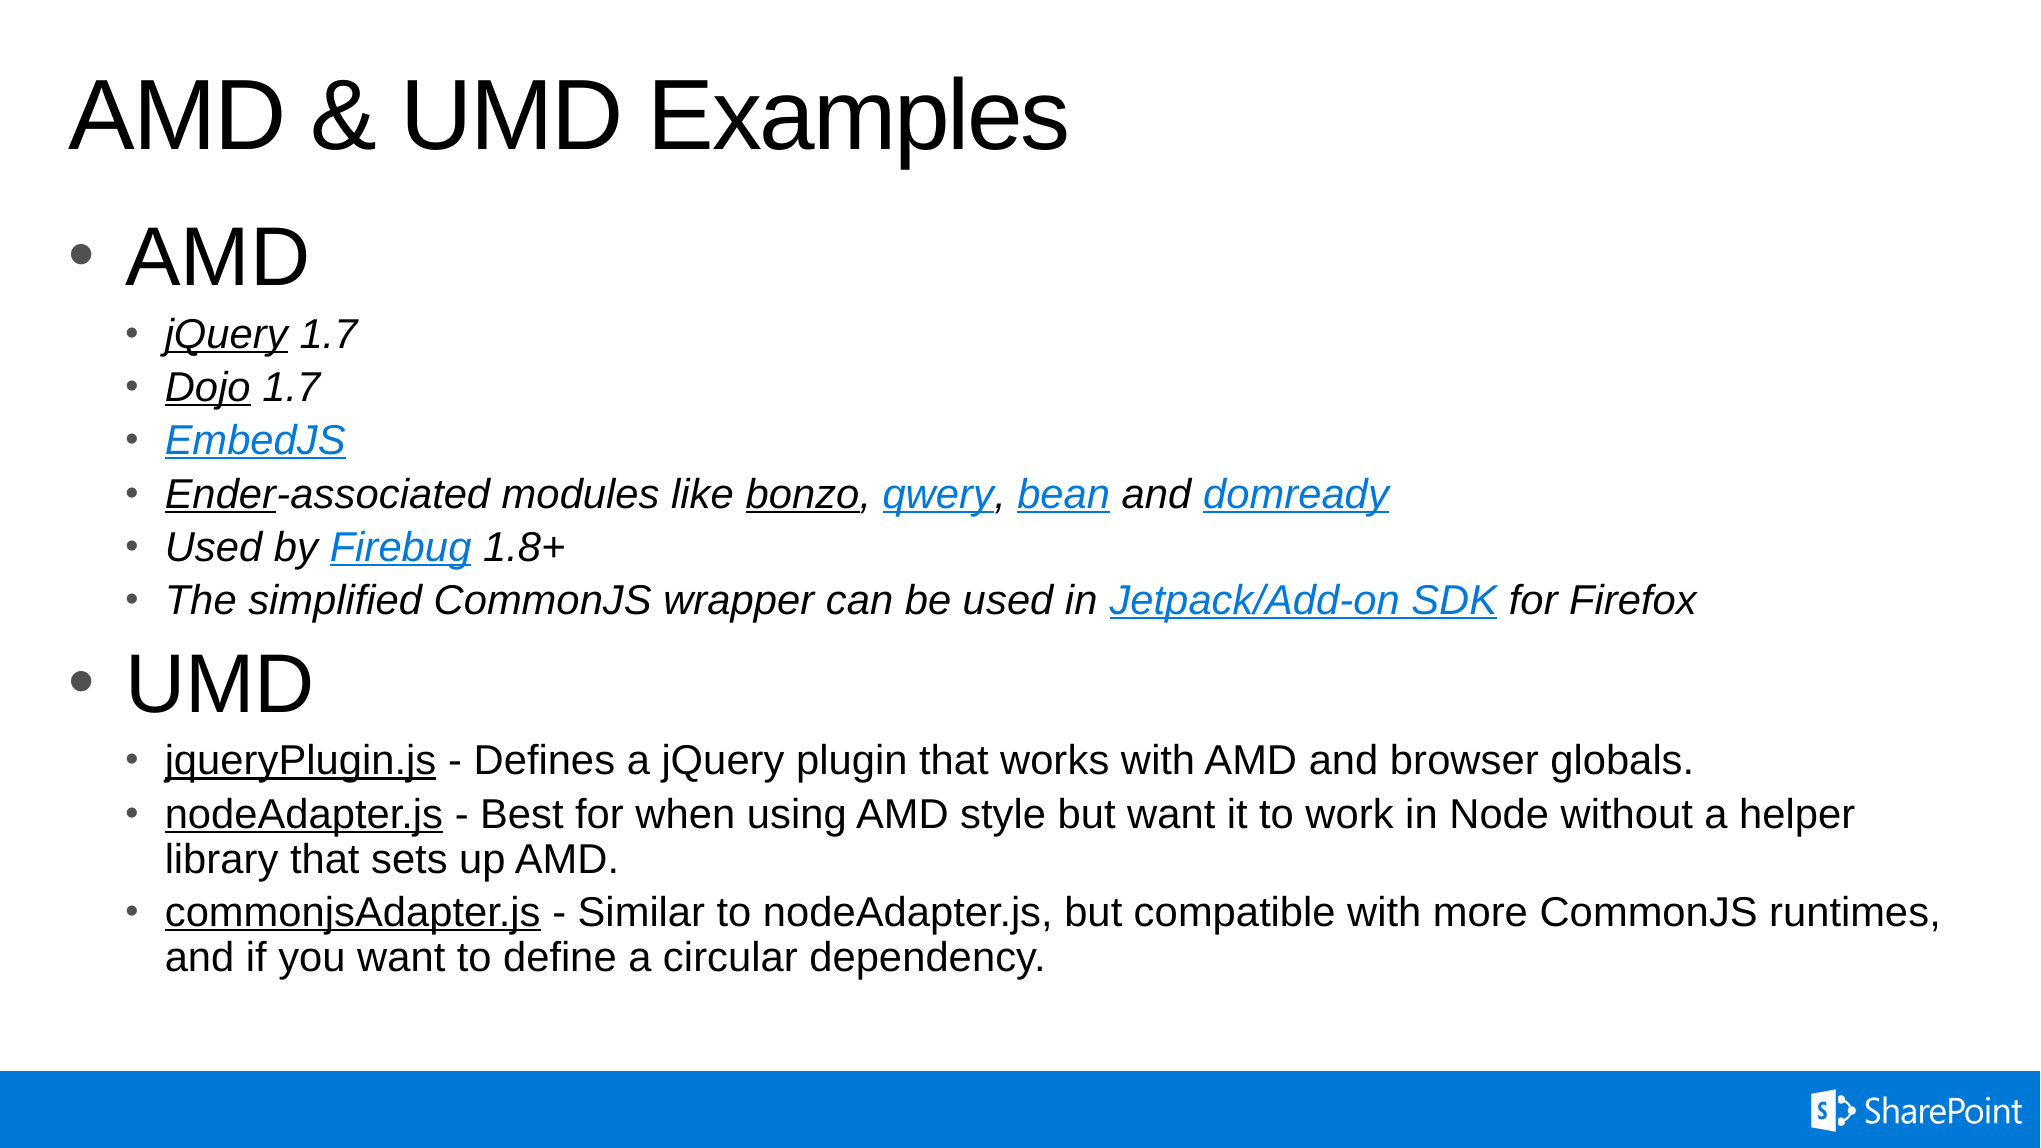

# AMD & UMD Examples
AMD
jQuery 1.7
Dojo 1.7
EmbedJS
Ender-associated modules like bonzo, qwery, bean and domready
Used by Firebug 1.8+
The simplified CommonJS wrapper can be used in Jetpack/Add-on SDK for Firefox
UMD
jqueryPlugin.js - Defines a jQuery plugin that works with AMD and browser globals.
nodeAdapter.js - Best for when using AMD style but want it to work in Node without a helper library that sets up AMD.
commonjsAdapter.js - Similar to nodeAdapter.js, but compatible with more CommonJS runtimes, and if you want to define a circular dependency.